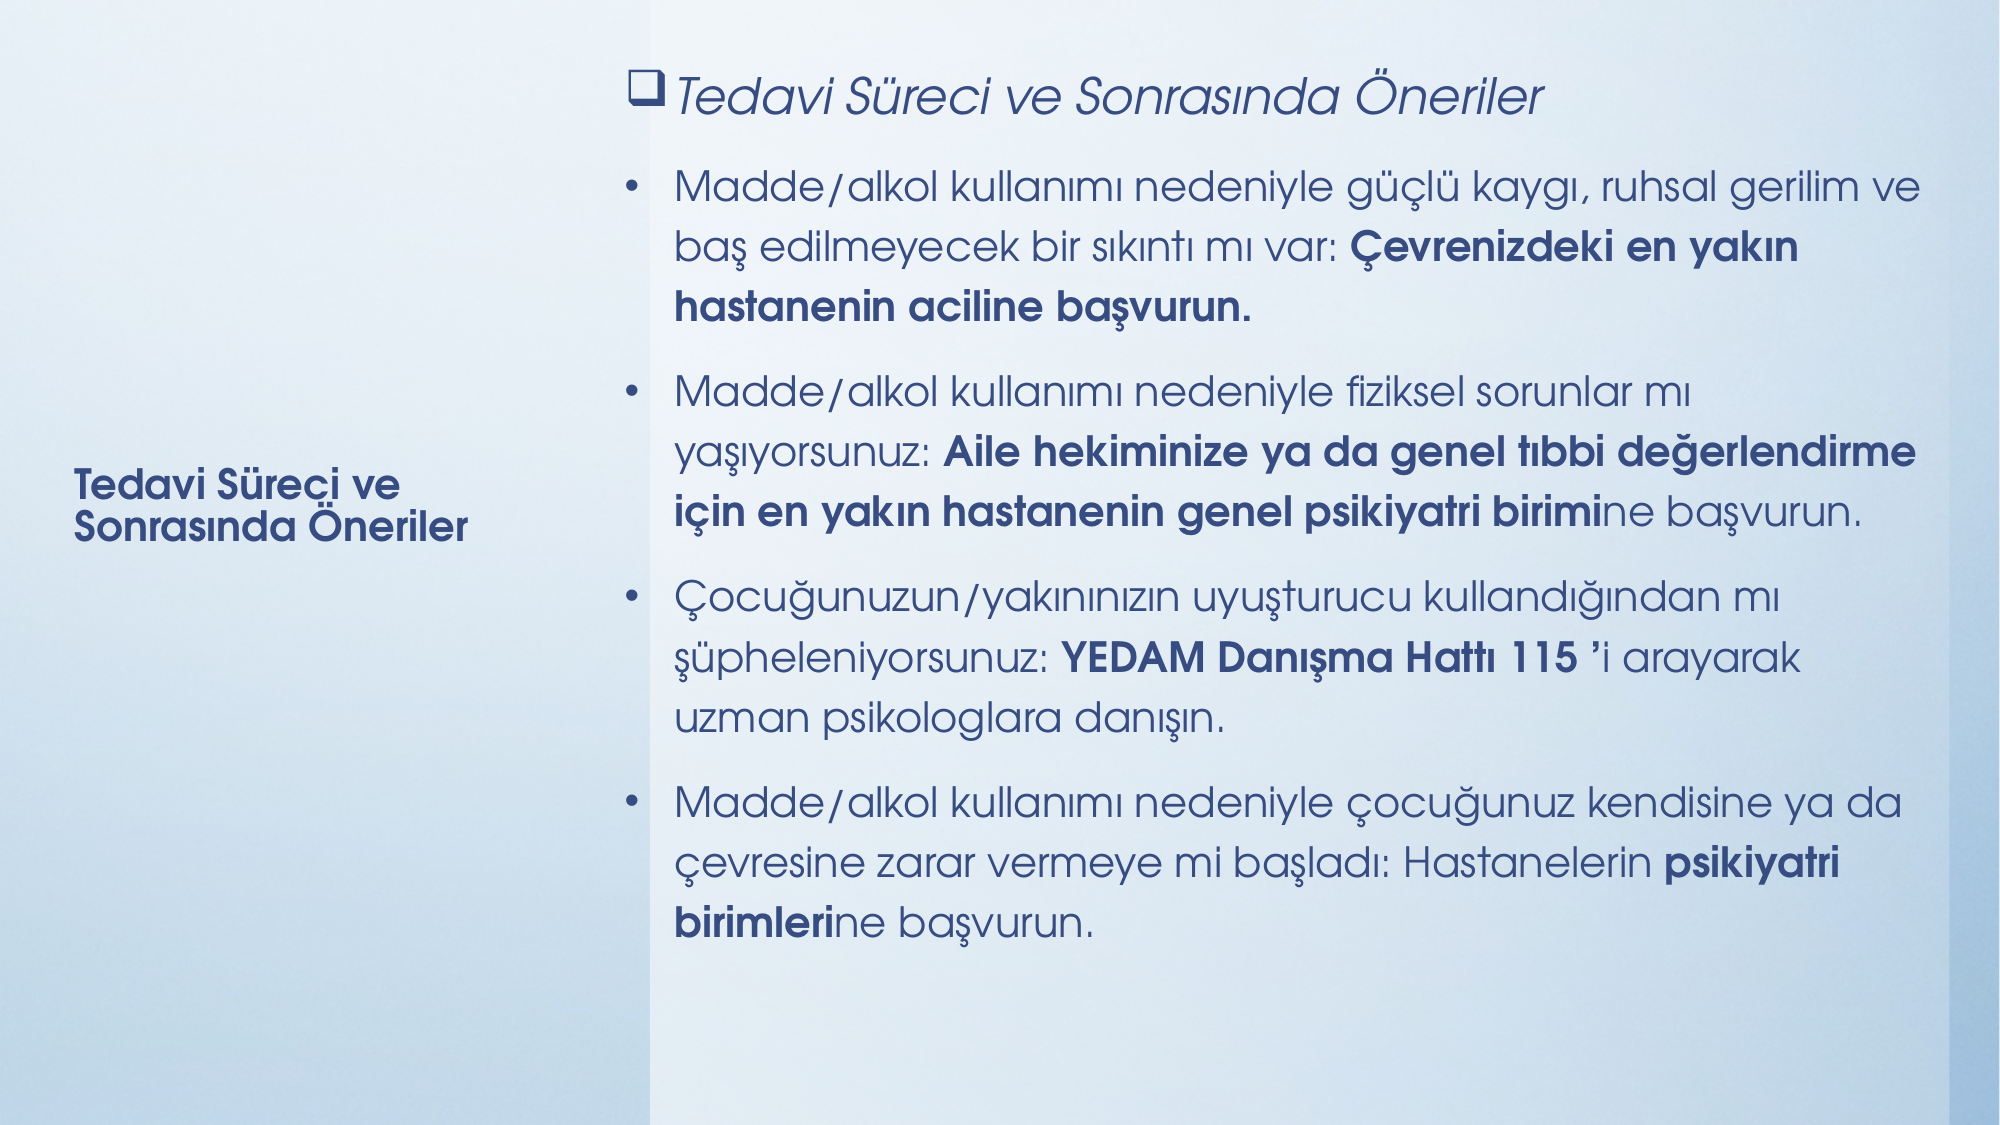

Tedavi Süreci ve Sonrasında Öneriler
Madde/alkol kullanımı nedeniyle güçlü kaygı, ruhsal gerilim ve baş edilmeyecek bir sıkıntı mı var: Çevrenizdeki en yakın hastanenin aciline başvurun.
Madde/alkol kullanımı nedeniyle fiziksel sorunlar mı yaşıyorsunuz: Aile hekiminize ya da genel tıbbi değerlendirme için en yakın hastanenin genel psikiyatri birimine başvurun.
Çocuğunuzun/yakınınızın uyuşturucu kullandığından mı şüpheleniyorsunuz: YEDAM Danışma Hattı 115 ’i arayarak uzman psikologlara danışın.
Madde/alkol kullanımı nedeniyle çocuğunuz kendisine ya da çevresine zarar vermeye mi başladı: Hastanelerin psikiyatri birimlerine başvurun.

# Tedavi Süreci ve Sonrasında Öneriler